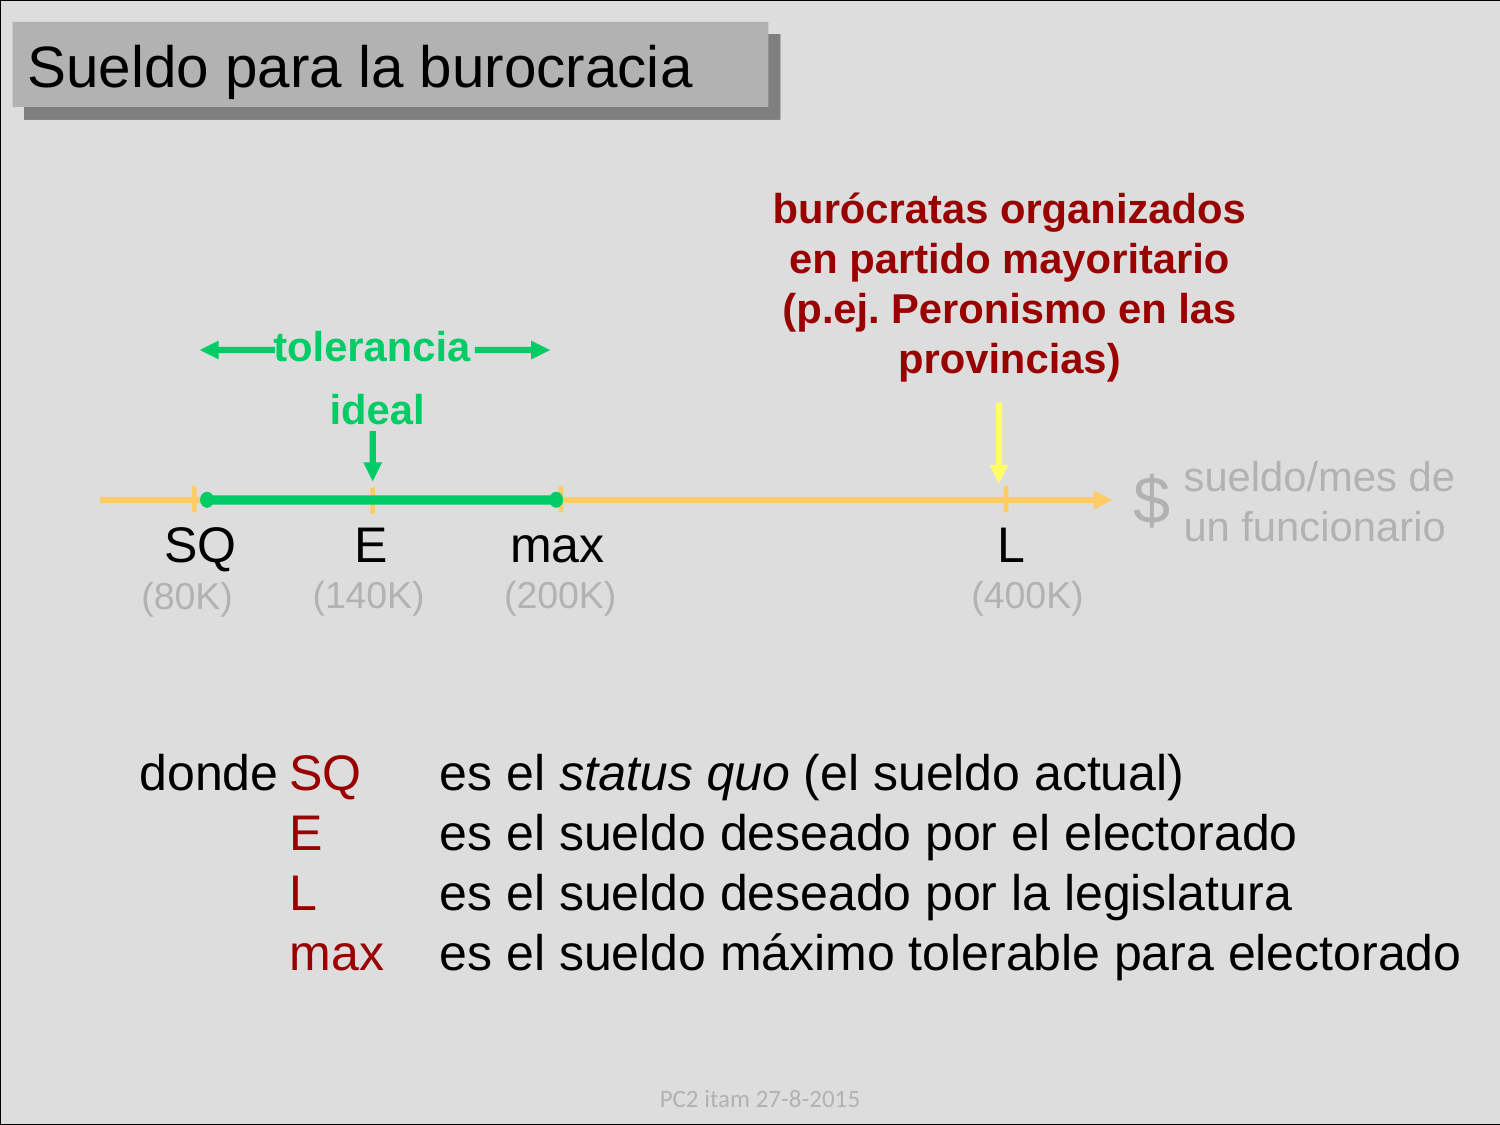

Sueldo para la burocracia
burócratas organizados en partido mayoritario (p.ej. Peronismo en las provincias)

tolerancia

ideal

sueldo/mes de
un funcionario
$

SQ

max

L

E

(140K)
(200K)
(400K)
(80K)
donde	SQ	es el status quo (el sueldo actual)
	E	es el sueldo deseado por el electorado
	L	es el sueldo deseado por la legislatura
	max	es el sueldo máximo tolerable para electorado